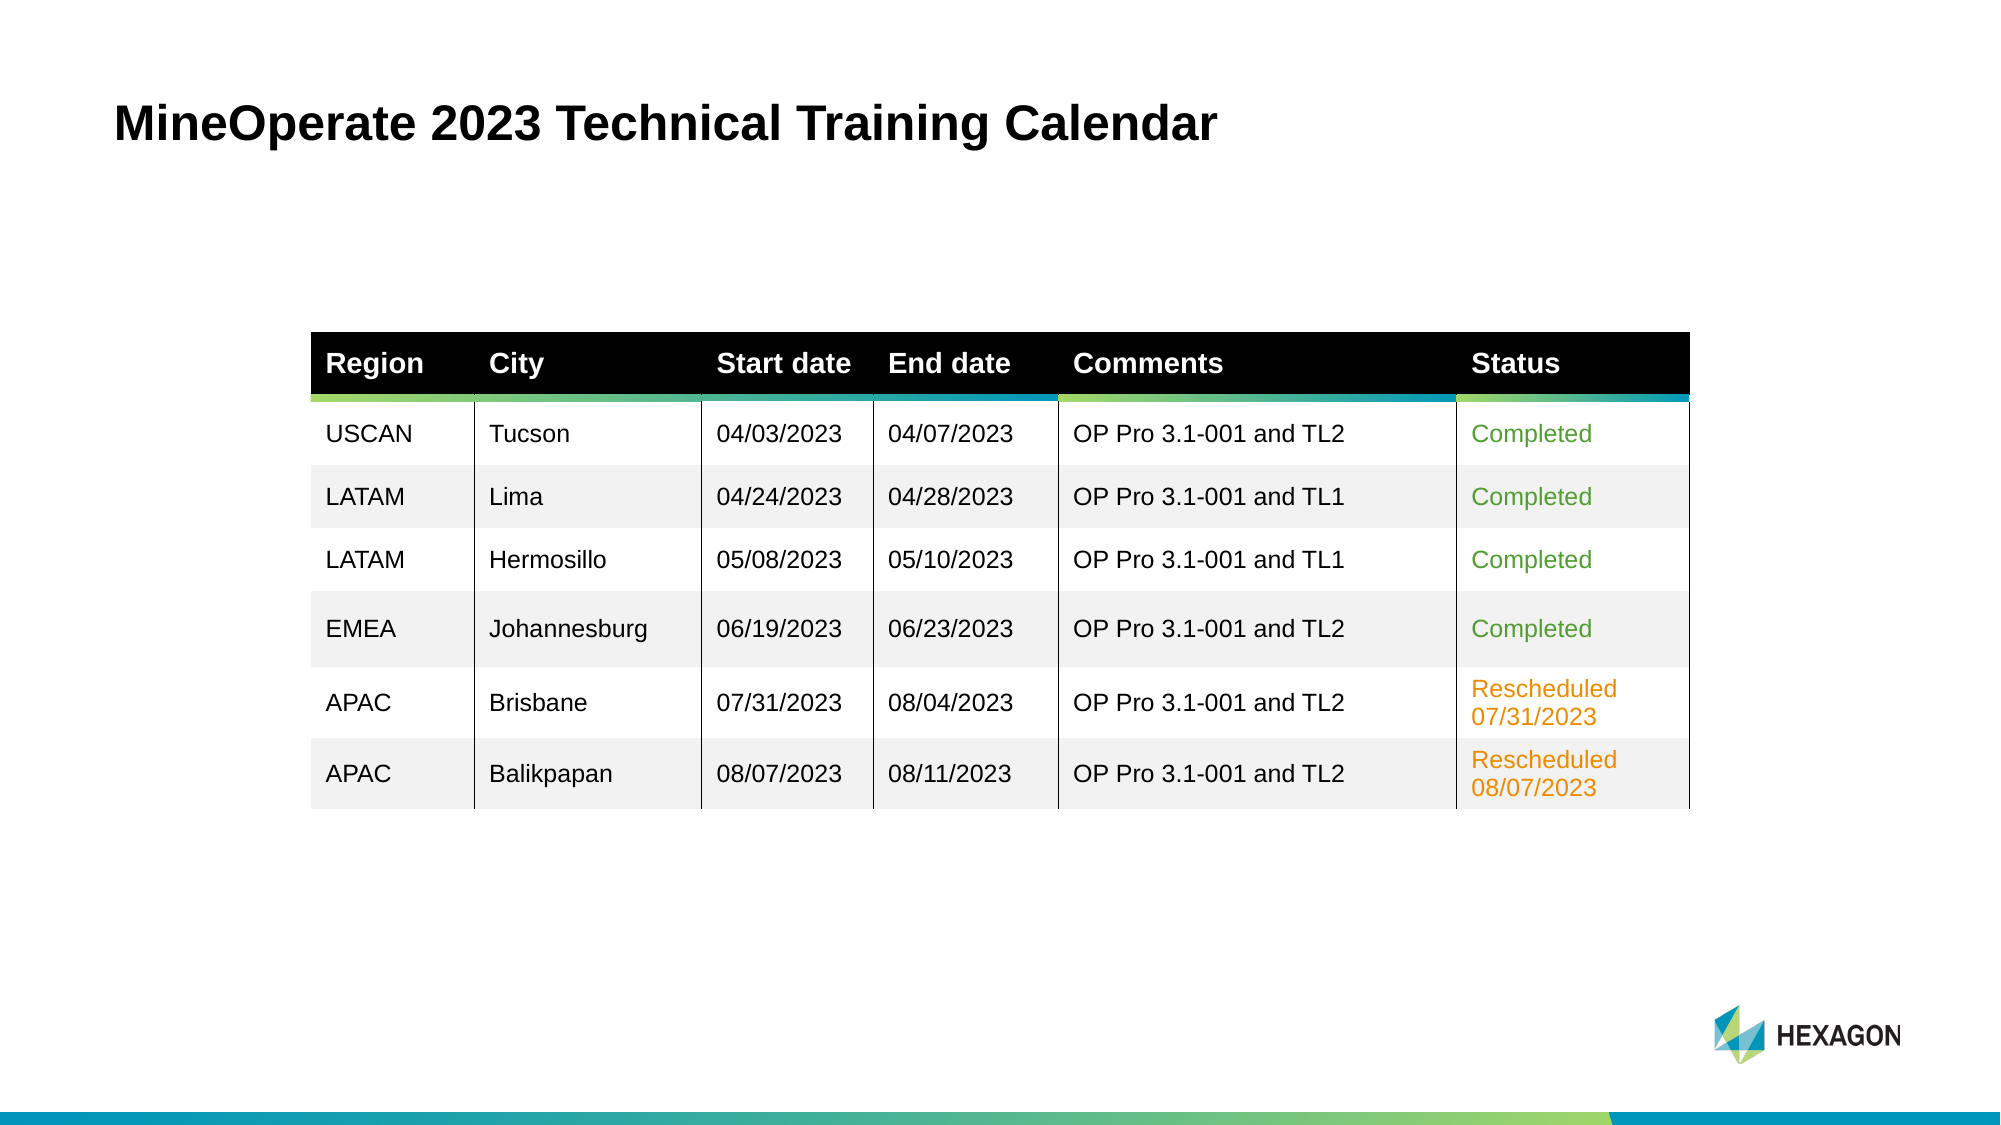

# MineOperate 2023 Technical Training Calendar
| Region | City | Start date | End date | Comments | Status |
| --- | --- | --- | --- | --- | --- |
|  |  |  |  |  |  |
| USCAN | Tucson | 04/03/2023 | 04/07/2023 | OP Pro 3.1-001 and TL2 | Completed |
| LATAM | Lima | 04/24/2023 | 04/28/2023 | OP Pro 3.1-001 and TL1 | Completed |
| LATAM | Hermosillo | 05/08/2023 | 05/10/2023 | OP Pro 3.1-001 and TL1 | Completed |
| EMEA | Johannesburg | 06/19/2023 | 06/23/2023 | OP Pro 3.1-001 and TL2 | Completed |
| APAC | Brisbane | 07/31/2023 | 08/04/2023 | OP Pro 3.1-001 and TL2 | Rescheduled 07/31/2023 |
| APAC | Balikpapan | 08/07/2023 | 08/11/2023 | OP Pro 3.1-001 and TL2 | Rescheduled 08/07/2023 |